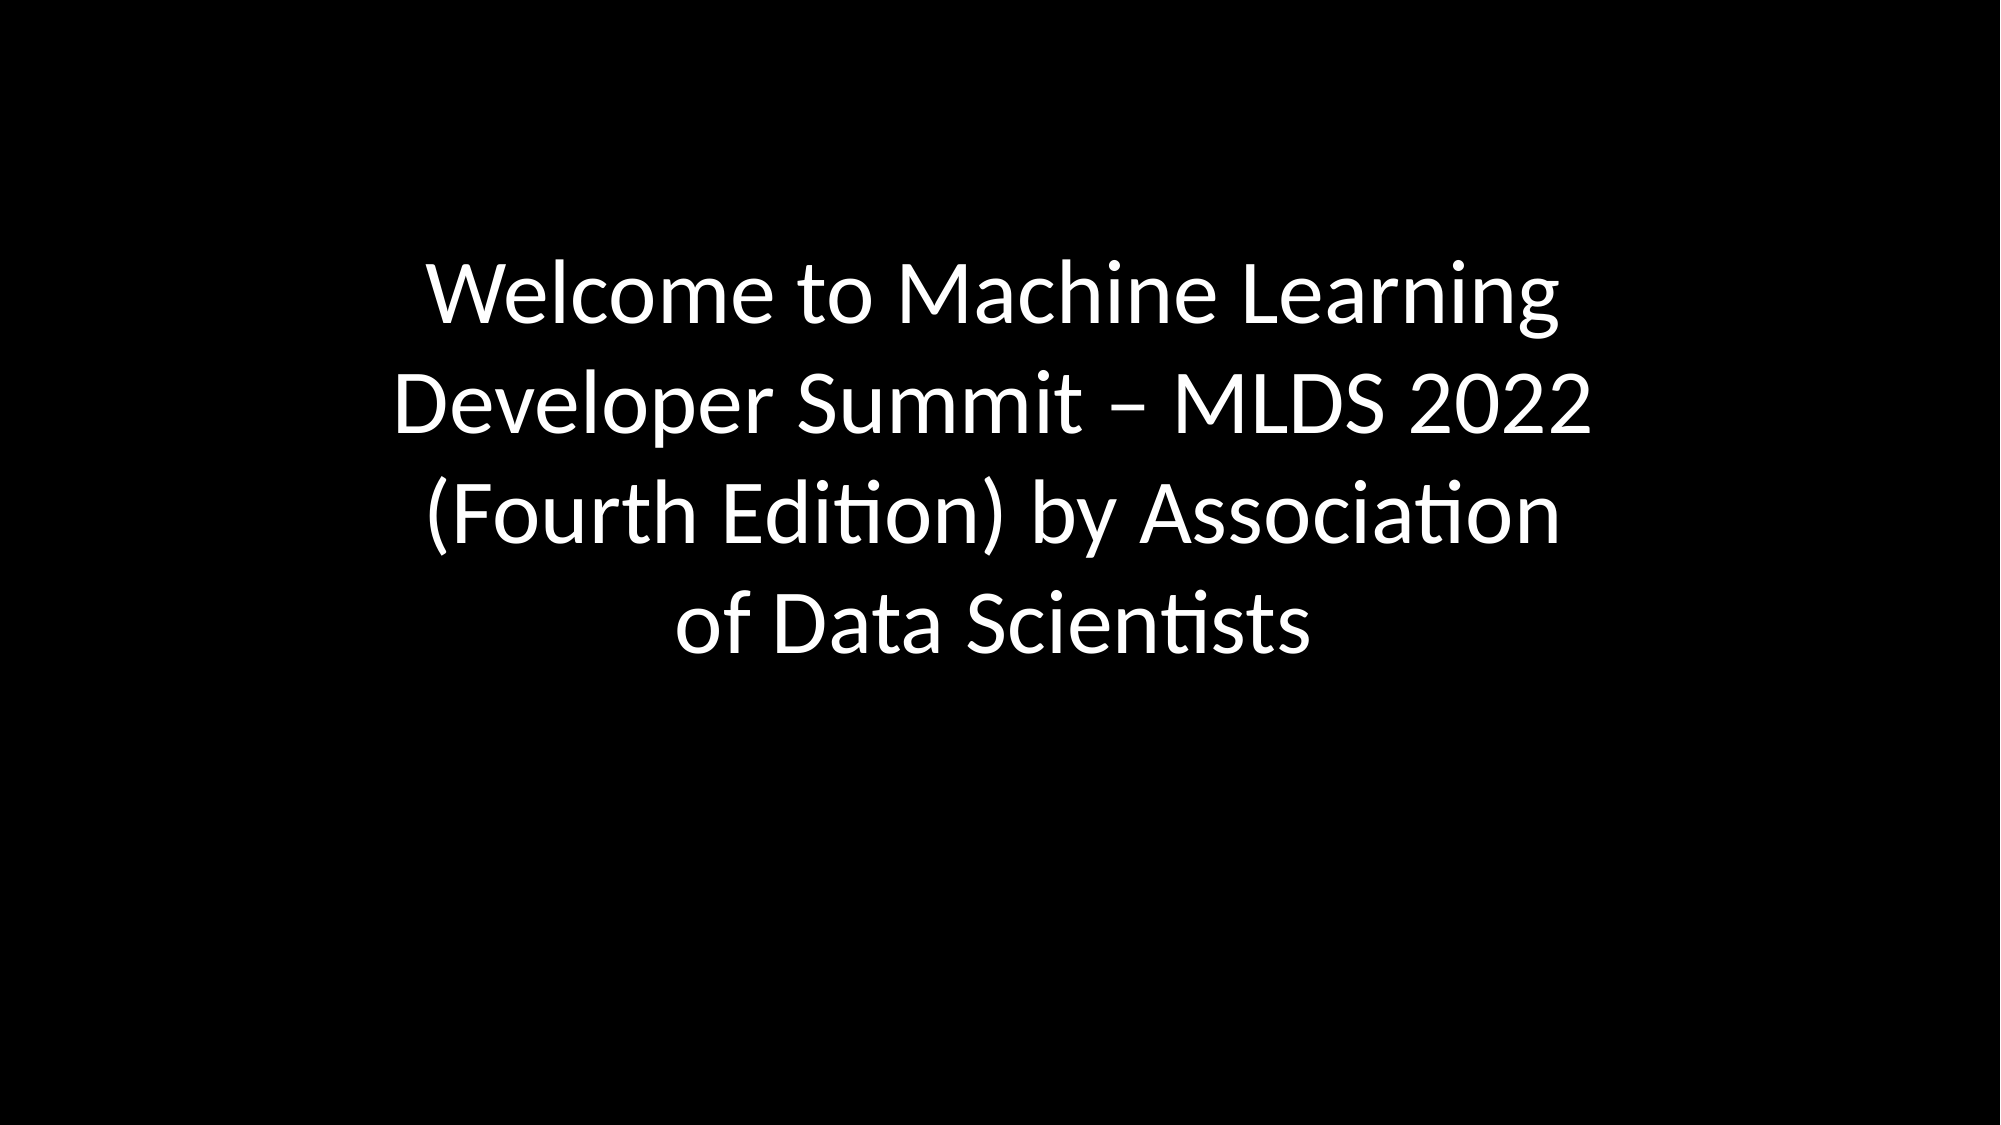

Welcome to Machine Learning Developer Summit – MLDS 2022 (Fourth Edition) by Association of Data Scientists